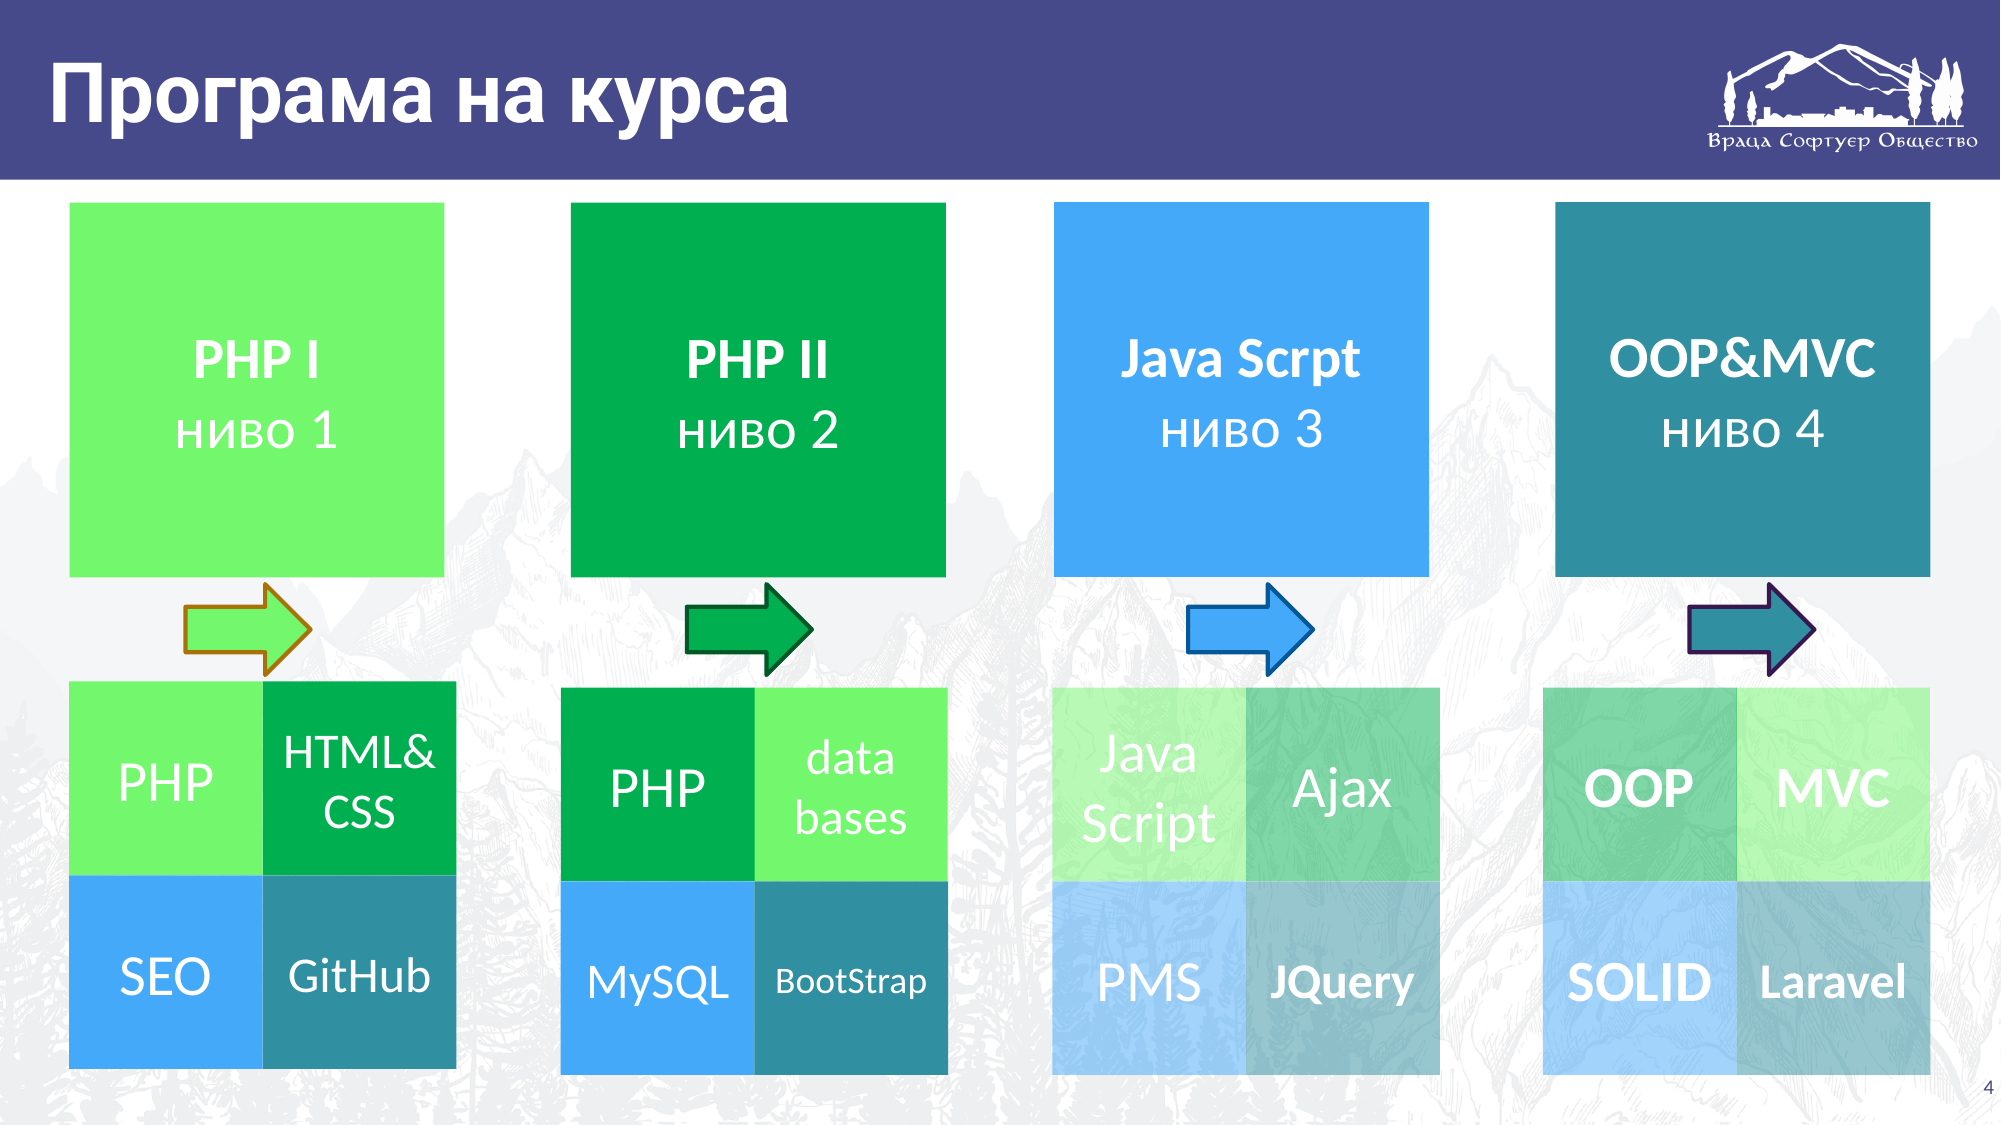

# Програма на курса
Java Scrpt
ниво 3
OOP&MVC
ниво 4
PHP I
ниво 1
PHP II
ниво 2

PHP
HTML&CSS
SEO
GitHub
PHP
data bases
MySQL
BootStrap
Java Script
Ajax
PMS
JQuery
OOP
MVC
SOLID
Laravel
4